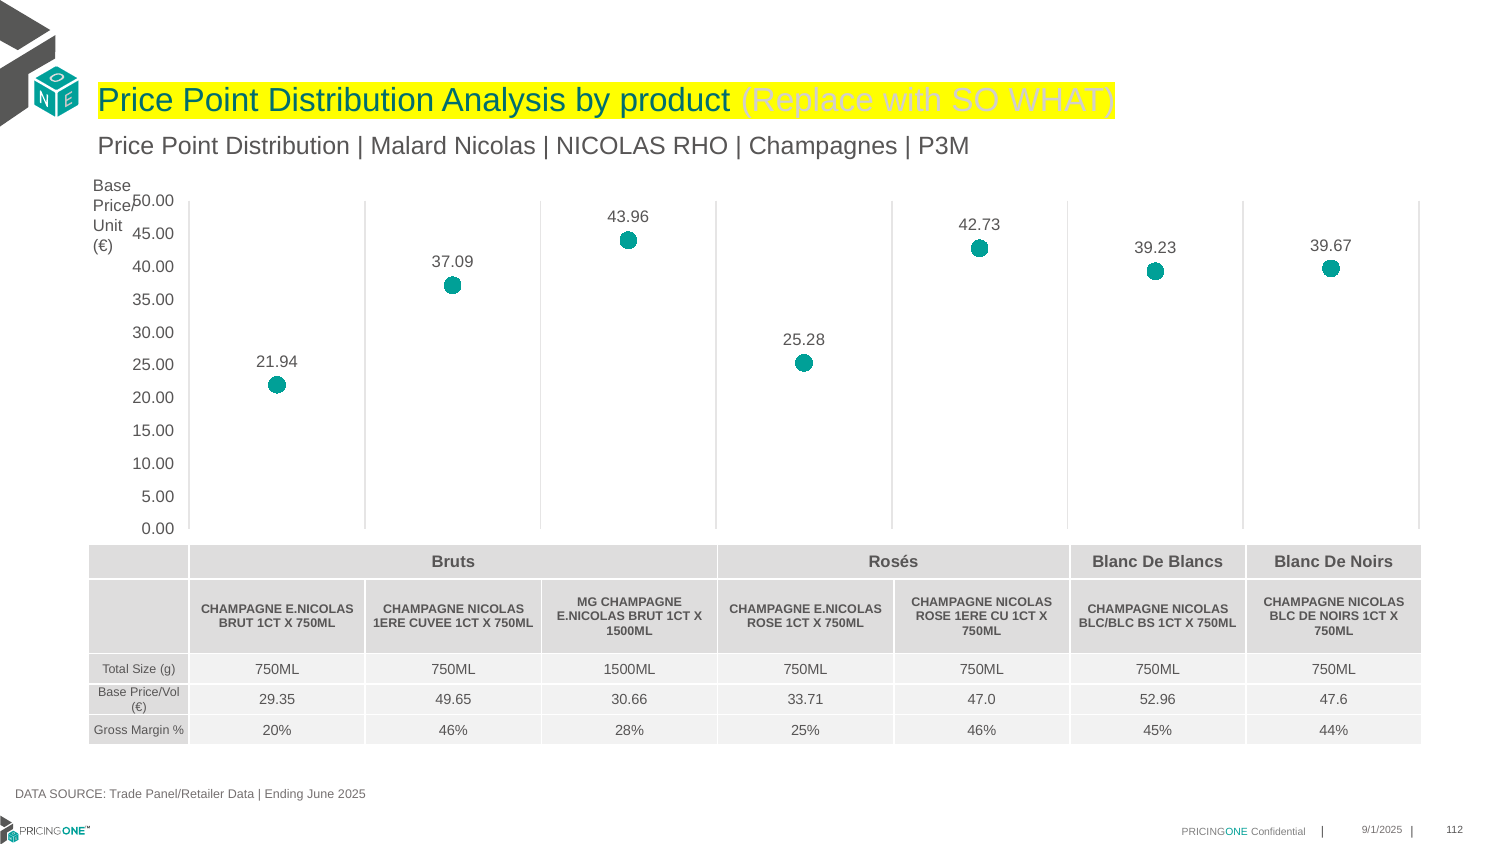

# Price Point Distribution Analysis by product (Replace with SO WHAT)
Price Point Distribution | Malard Nicolas | NICOLAS RHO | Champagnes | P3M
Base Price/Unit (€)

### Chart

| Category | Base Price/Unit |
|---|---|
| CHAMPAGNE E.NICOLAS BRUT 1CT X 750ML | 21.94 |
| CHAMPAGNE NICOLAS 1ERE CUVEE 1CT X 750ML | 37.09 |
| MG CHAMPAGNE E.NICOLAS BRUT 1CT X 1500ML | 43.96 |
| CHAMPAGNE E.NICOLAS ROSE 1CT X 750ML | 25.28 |
| CHAMPAGNE NICOLAS ROSE 1ERE CU 1CT X 750ML | 42.73 |
| CHAMPAGNE NICOLAS BLC/BLC BS 1CT X 750ML | 39.23 |
| CHAMPAGNE NICOLAS BLC DE NOIRS 1CT X 750ML | 39.67 |
|  | Bruts | Bruts | Bruts | Rosés | Rosés | Blanc De Blancs | Blanc De Noirs |
| --- | --- | --- | --- | --- | --- | --- | --- |
|  | CHAMPAGNE E.NICOLAS BRUT 1CT X 750ML | CHAMPAGNE NICOLAS 1ERE CUVEE 1CT X 750ML | MG CHAMPAGNE E.NICOLAS BRUT 1CT X 1500ML | CHAMPAGNE E.NICOLAS ROSE 1CT X 750ML | CHAMPAGNE NICOLAS ROSE 1ERE CU 1CT X 750ML | CHAMPAGNE NICOLAS BLC/BLC BS 1CT X 750ML | CHAMPAGNE NICOLAS BLC DE NOIRS 1CT X 750ML |
| Total Size (g) | 750ML | 750ML | 1500ML | 750ML | 750ML | 750ML | 750ML |
| Base Price/Vol (€) | 29.35 | 49.65 | 30.66 | 33.71 | 47.0 | 52.96 | 47.6 |
| Gross Margin % | 20% | 46% | 28% | 25% | 46% | 45% | 44% |
DATA SOURCE: Trade Panel/Retailer Data | Ending June 2025
9/1/2025
112